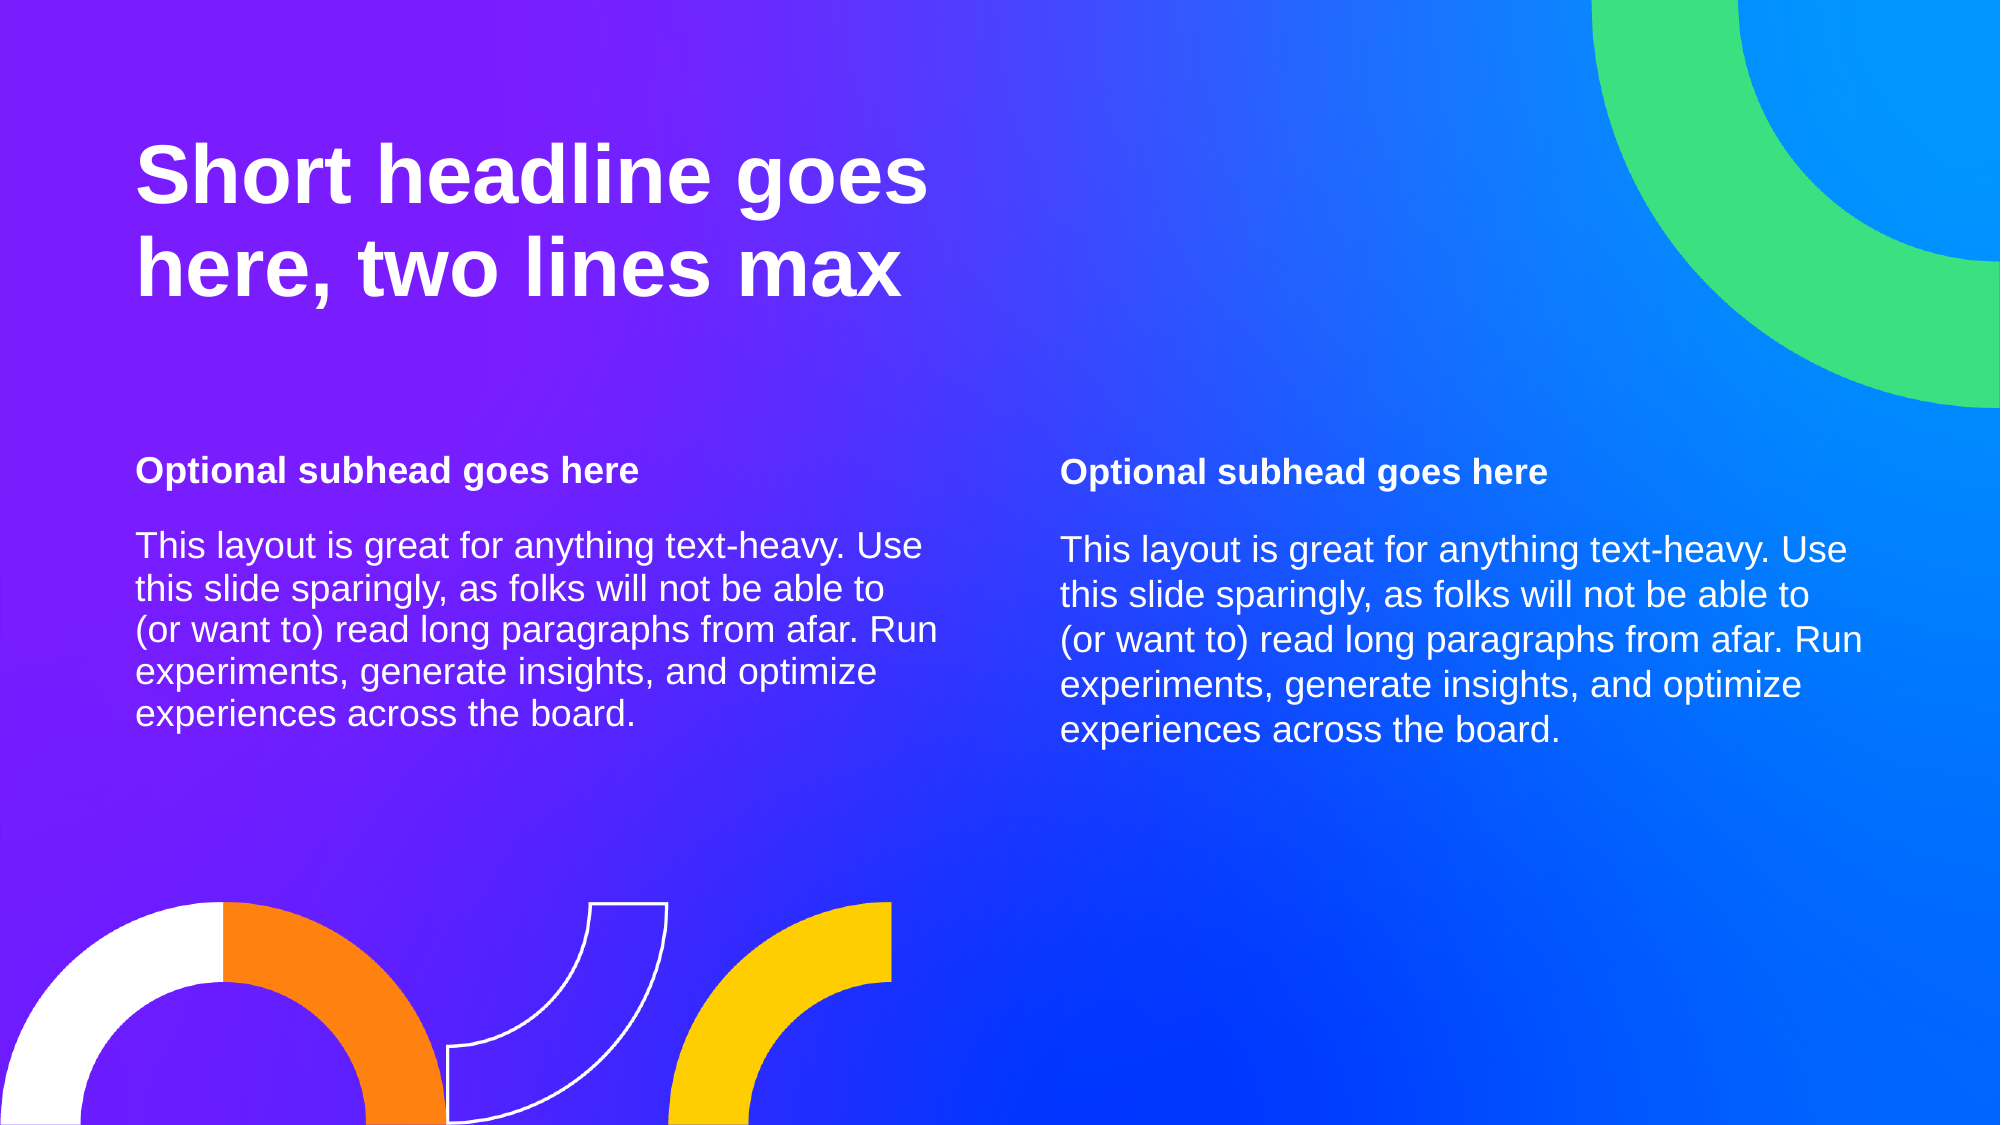

Short headline goes here, two lines max
Optional subhead goes here
Optional subhead goes here
This layout is great for anything text-heavy. Use this slide sparingly, as folks will not be able to (or want to) read long paragraphs from afar. Run experiments, generate insights, and optimize experiences across the board.
This layout is great for anything text-heavy. Use this slide sparingly, as folks will not be able to (or want to) read long paragraphs from afar. Run experiments, generate insights, and optimize experiences across the board.